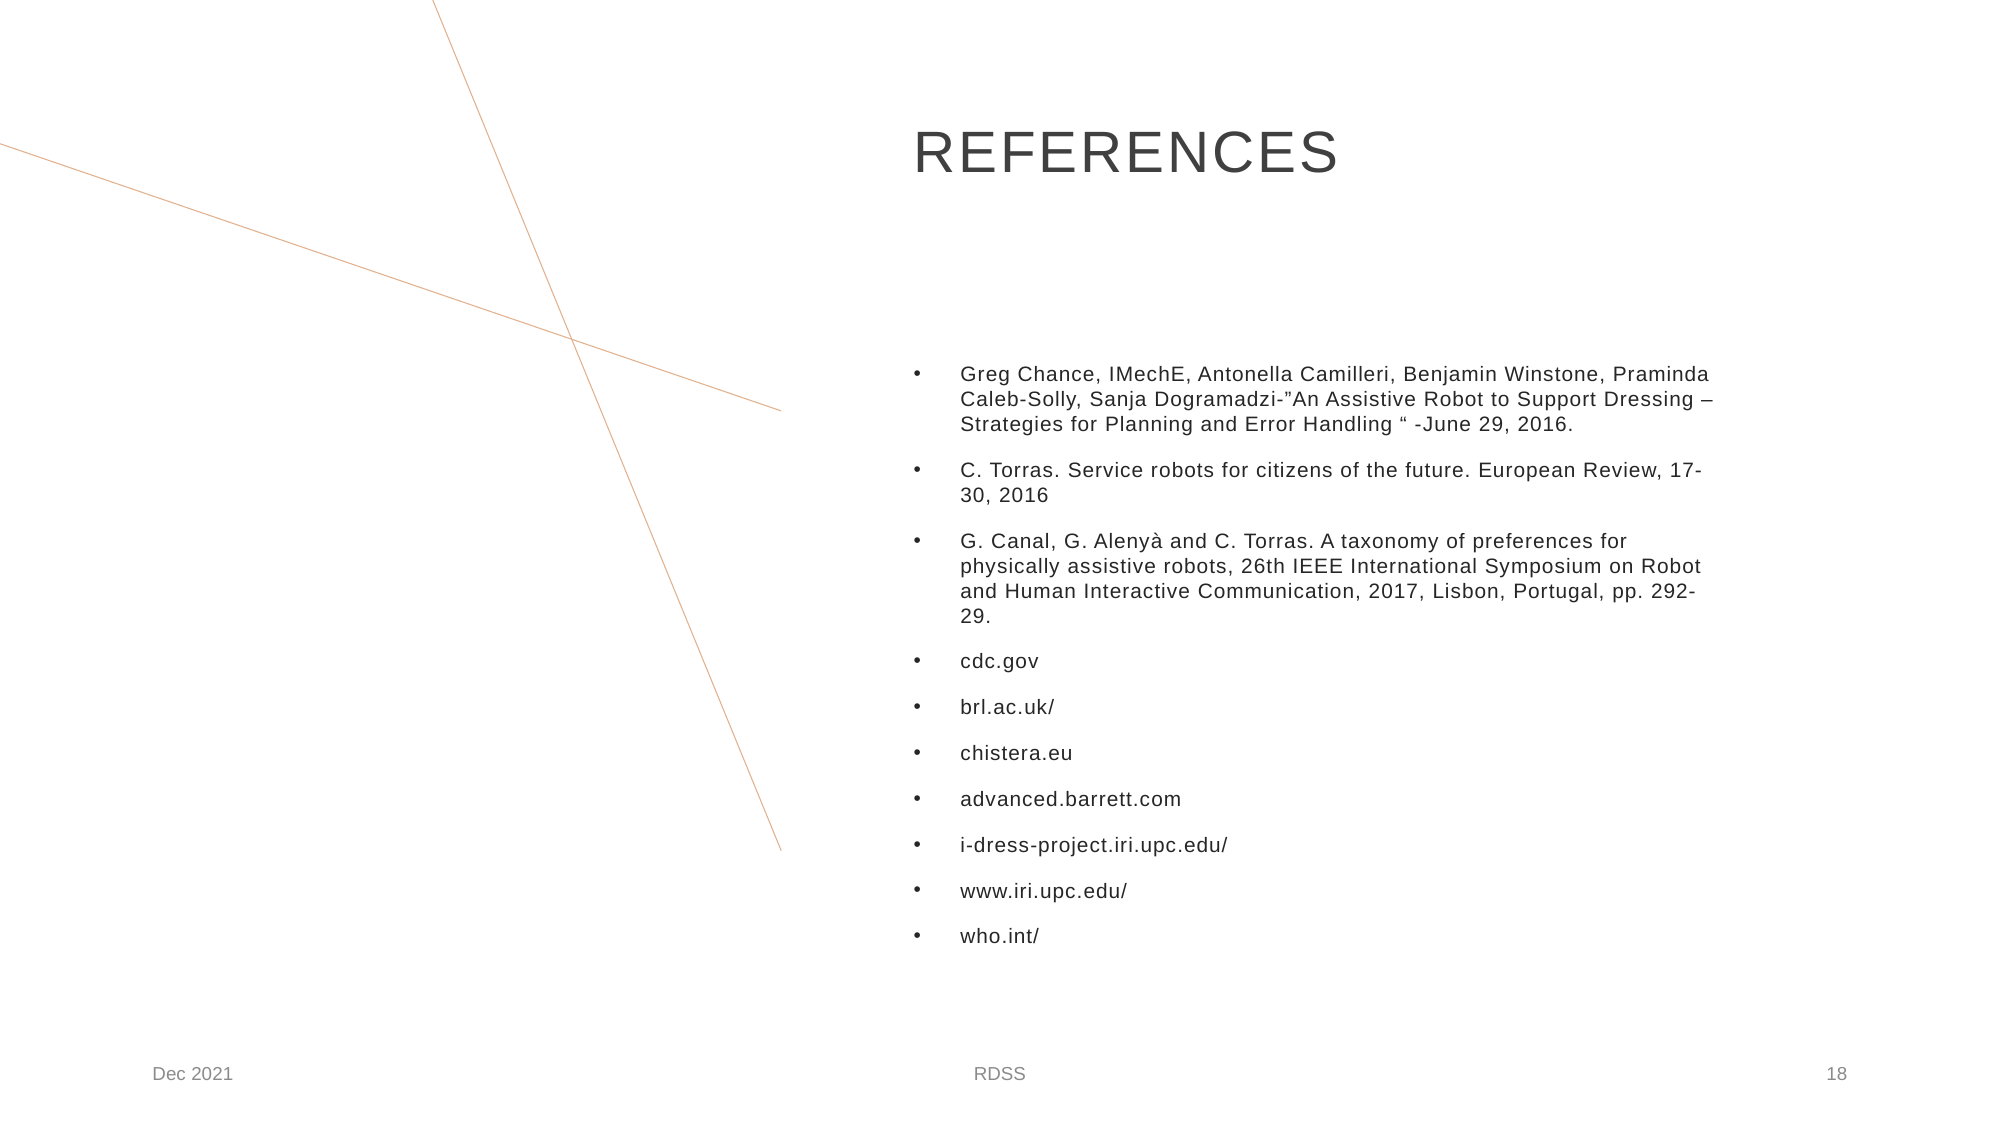

# References
Greg Chance, IMechE, Antonella Camilleri, Benjamin Winstone, Praminda Caleb-Solly, Sanja Dogramadzi-”An Assistive Robot to Support Dressing – Strategies for Planning and Error Handling “ -June 29, 2016.
C. Torras. Service robots for citizens of the future. European Review, 17-30, 2016
G. Canal, G. Alenyà and C. Torras. A taxonomy of preferences for physically assistive robots, 26th IEEE International Symposium on Robot and Human Interactive Communication, 2017, Lisbon, Portugal, pp. 292-29.
cdc.gov
brl.ac.uk/
chistera.eu
advanced.barrett.com
i-dress-project.iri.upc.edu/
www.iri.upc.edu/
who.int/
Dec 2021
RDSS
18